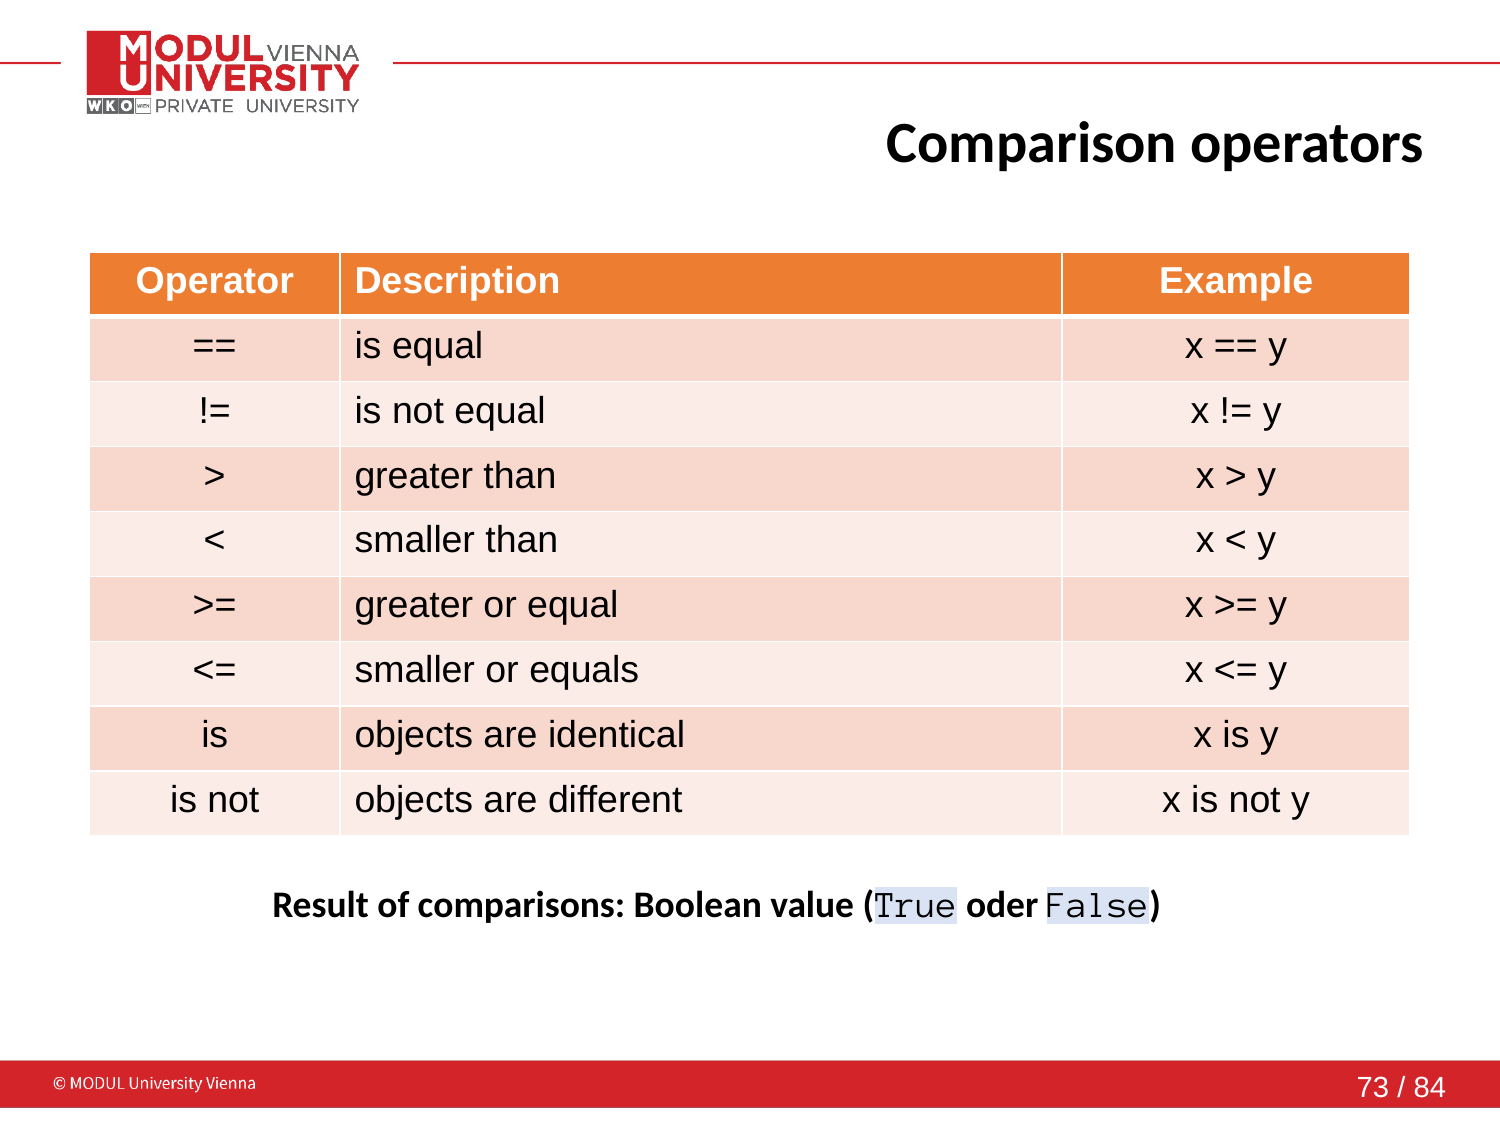

# Comparison operators
| Operator | Description | Example |
| --- | --- | --- |
| == | is equal | x == y |
| != | is not equal | x != y |
| > | greater than | x > y |
| < | smaller than | x < y |
| >= | greater or equal | x >= y |
| <= | smaller or equals | x <= y |
| is | objects are identical | x is y |
| is not | objects are different | x is not y |
Result of comparisons: Boolean value (True oder False)